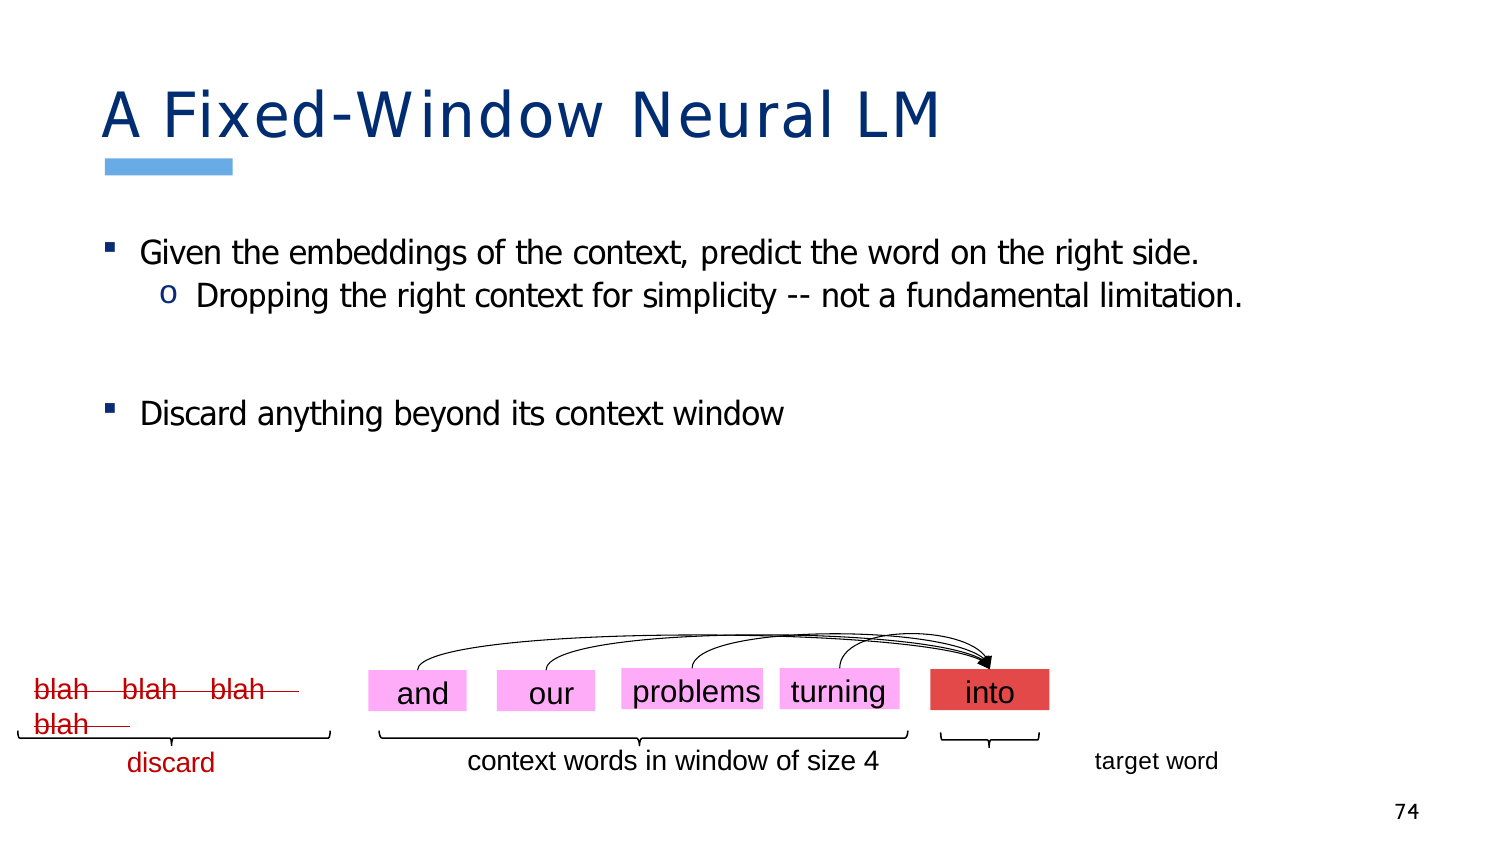

# A Fixed-Window Neural LM
Given the embeddings of the context, predict the word on the right side.
Dropping the right context for simplicity -- not a fundamental limitation.

Discard anything beyond its context window

blah    blah    blah     blah
problems
turning
into
and
our

discard
     context words in window of size 4 	         target word